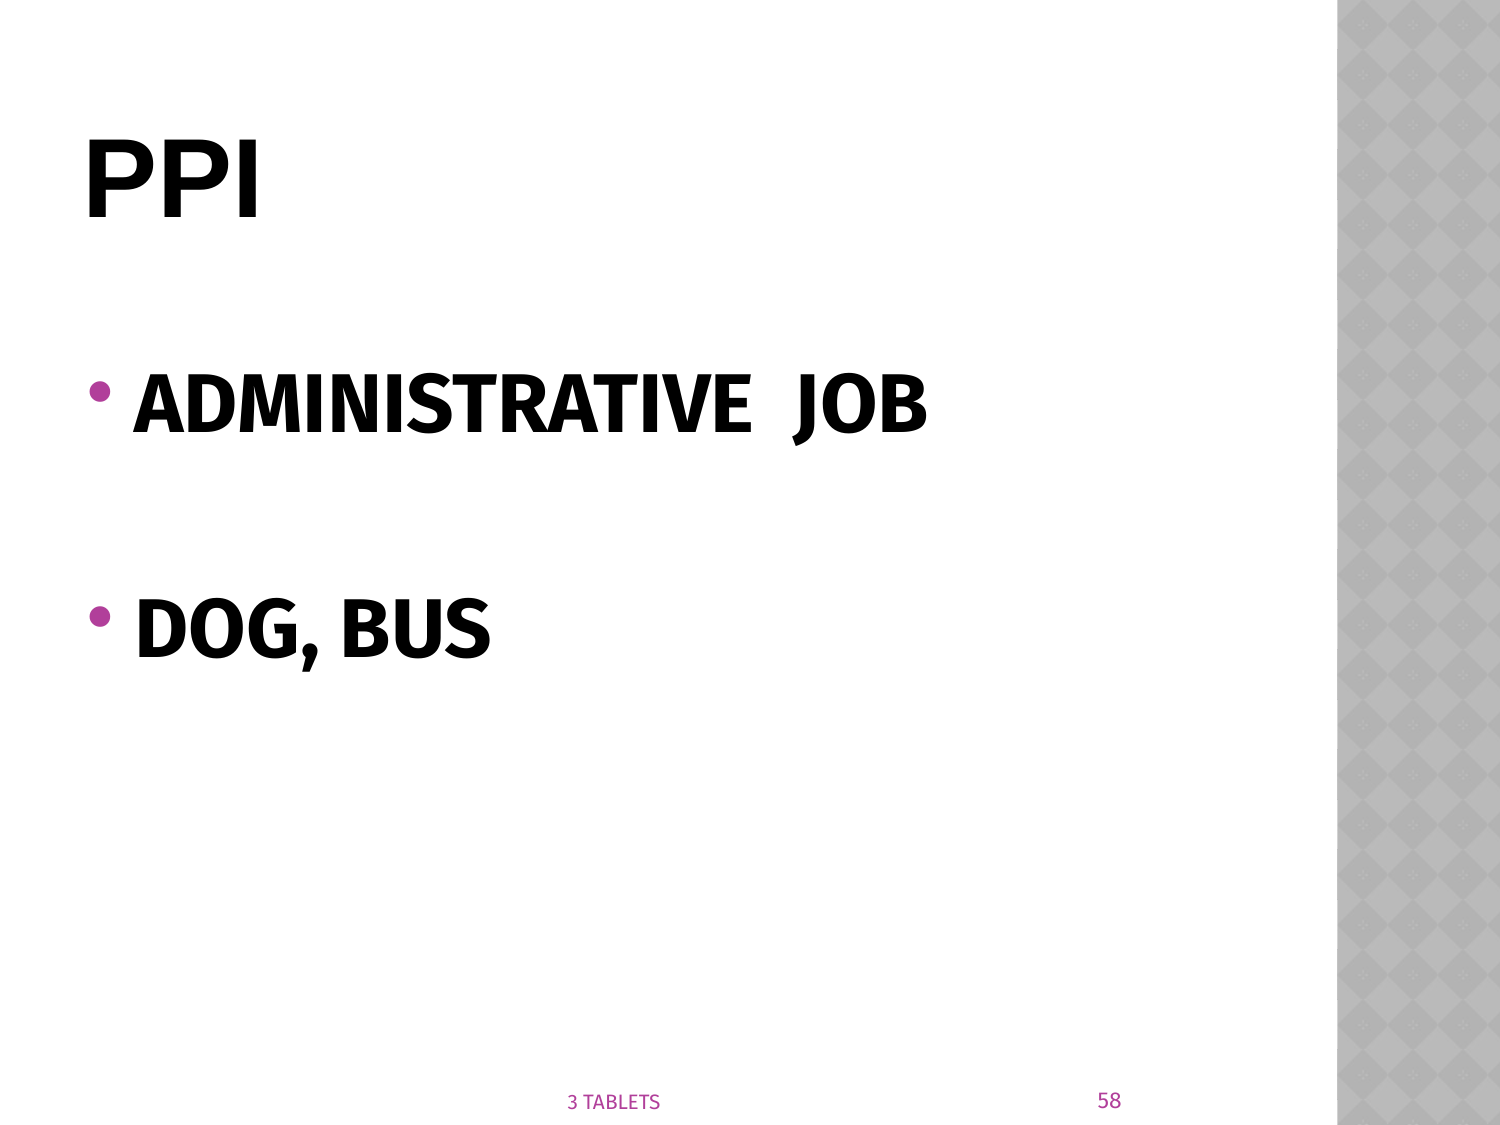

# PPI

ADMINISTRATIVE  JOB

DOG, BUS
58
3 TABLETS